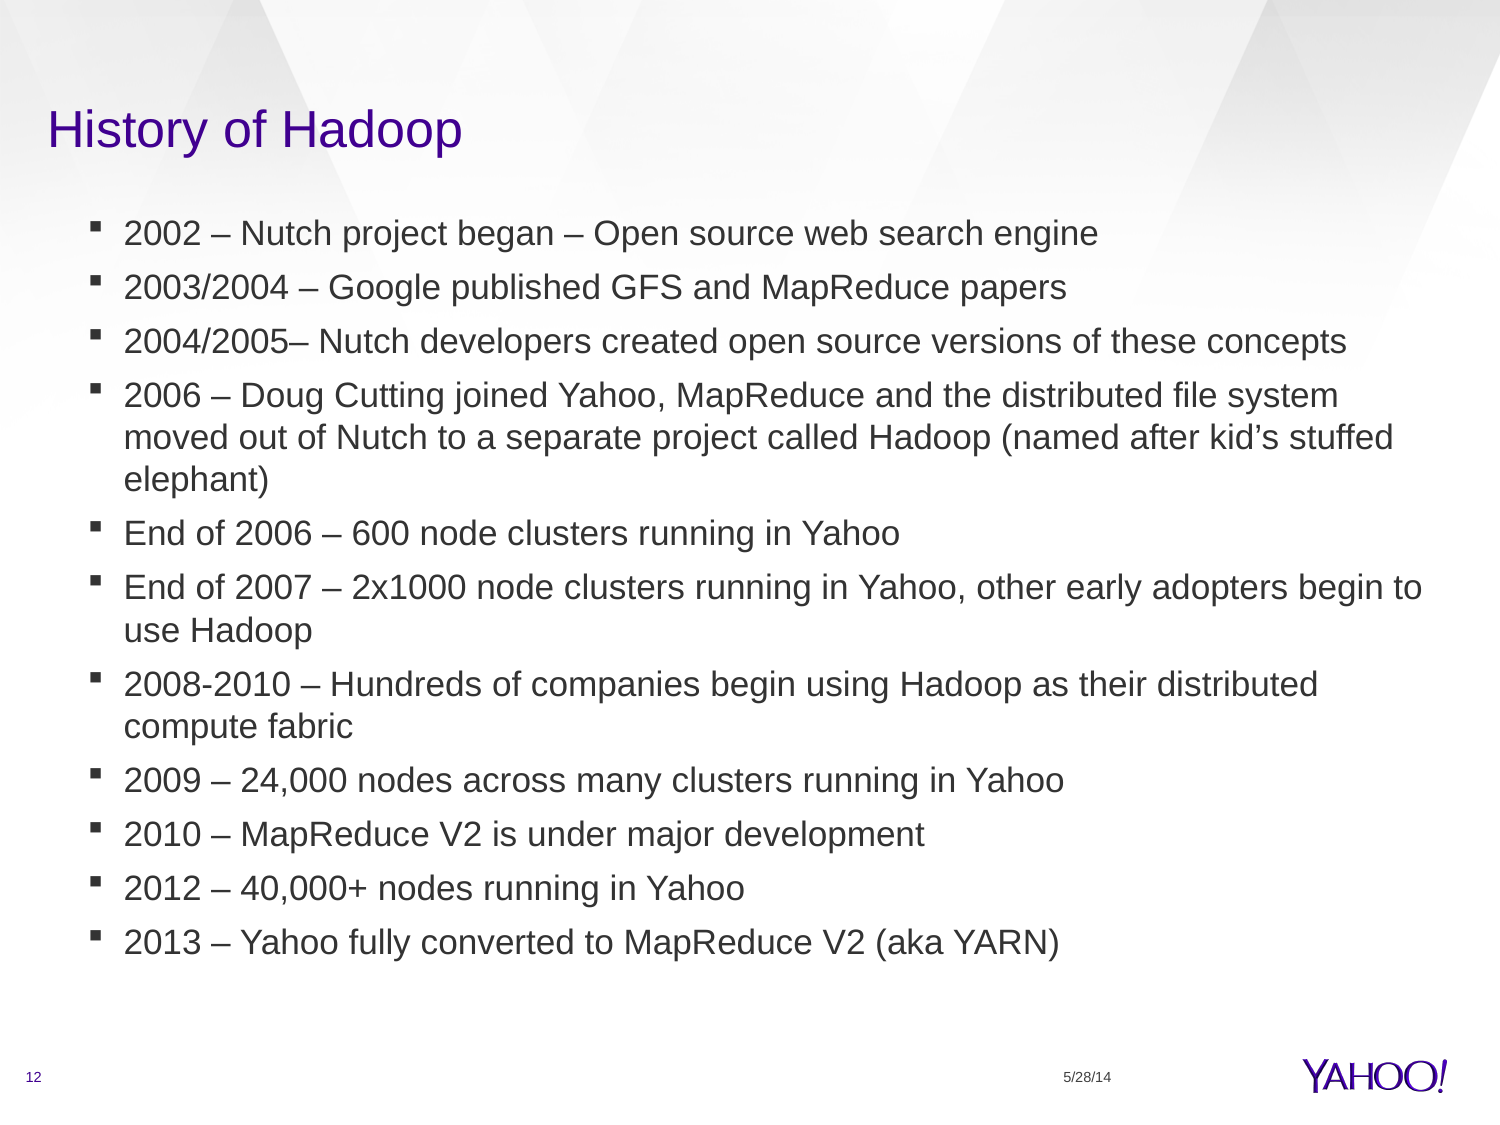

# History of Hadoop
2002 – Nutch project began – Open source web search engine
2003/2004 – Google published GFS and MapReduce papers
2004/2005– Nutch developers created open source versions of these concepts
2006 – Doug Cutting joined Yahoo, MapReduce and the distributed file system moved out of Nutch to a separate project called Hadoop (named after kid’s stuffed elephant)
End of 2006 – 600 node clusters running in Yahoo
End of 2007 – 2x1000 node clusters running in Yahoo, other early adopters begin to use Hadoop
2008-2010 – Hundreds of companies begin using Hadoop as their distributed compute fabric
2009 – 24,000 nodes across many clusters running in Yahoo
2010 – MapReduce V2 is under major development
2012 – 40,000+ nodes running in Yahoo
2013 – Yahoo fully converted to MapReduce V2 (aka YARN)
12
5/28/14